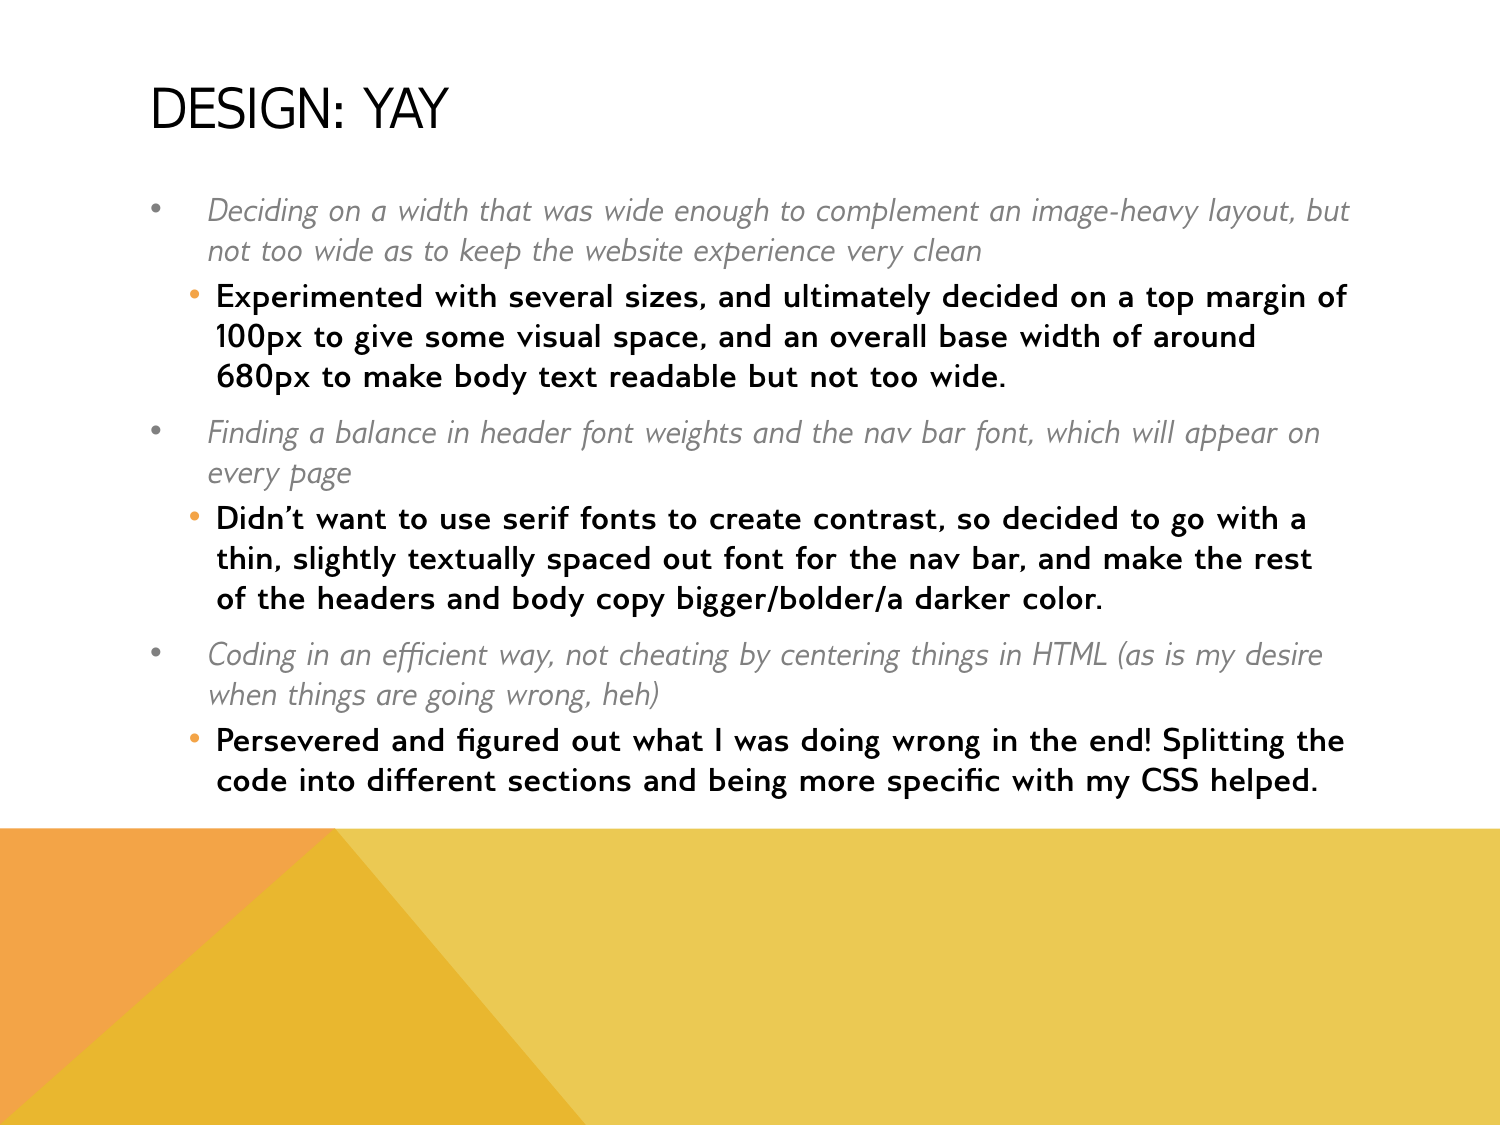

# DESIGN: YAY
Deciding on a width that was wide enough to complement an image-heavy layout, but not too wide as to keep the website experience very clean
Experimented with several sizes, and ultimately decided on a top margin of 100px to give some visual space, and an overall base width of around 680px to make body text readable but not too wide.
Finding a balance in header font weights and the nav bar font, which will appear on every page
Didn’t want to use serif fonts to create contrast, so decided to go with a thin, slightly textually spaced out font for the nav bar, and make the rest of the headers and body copy bigger/bolder/a darker color.
Coding in an efficient way, not cheating by centering things in HTML (as is my desire when things are going wrong, heh)
Persevered and figured out what I was doing wrong in the end! Splitting the code into different sections and being more specific with my CSS helped.